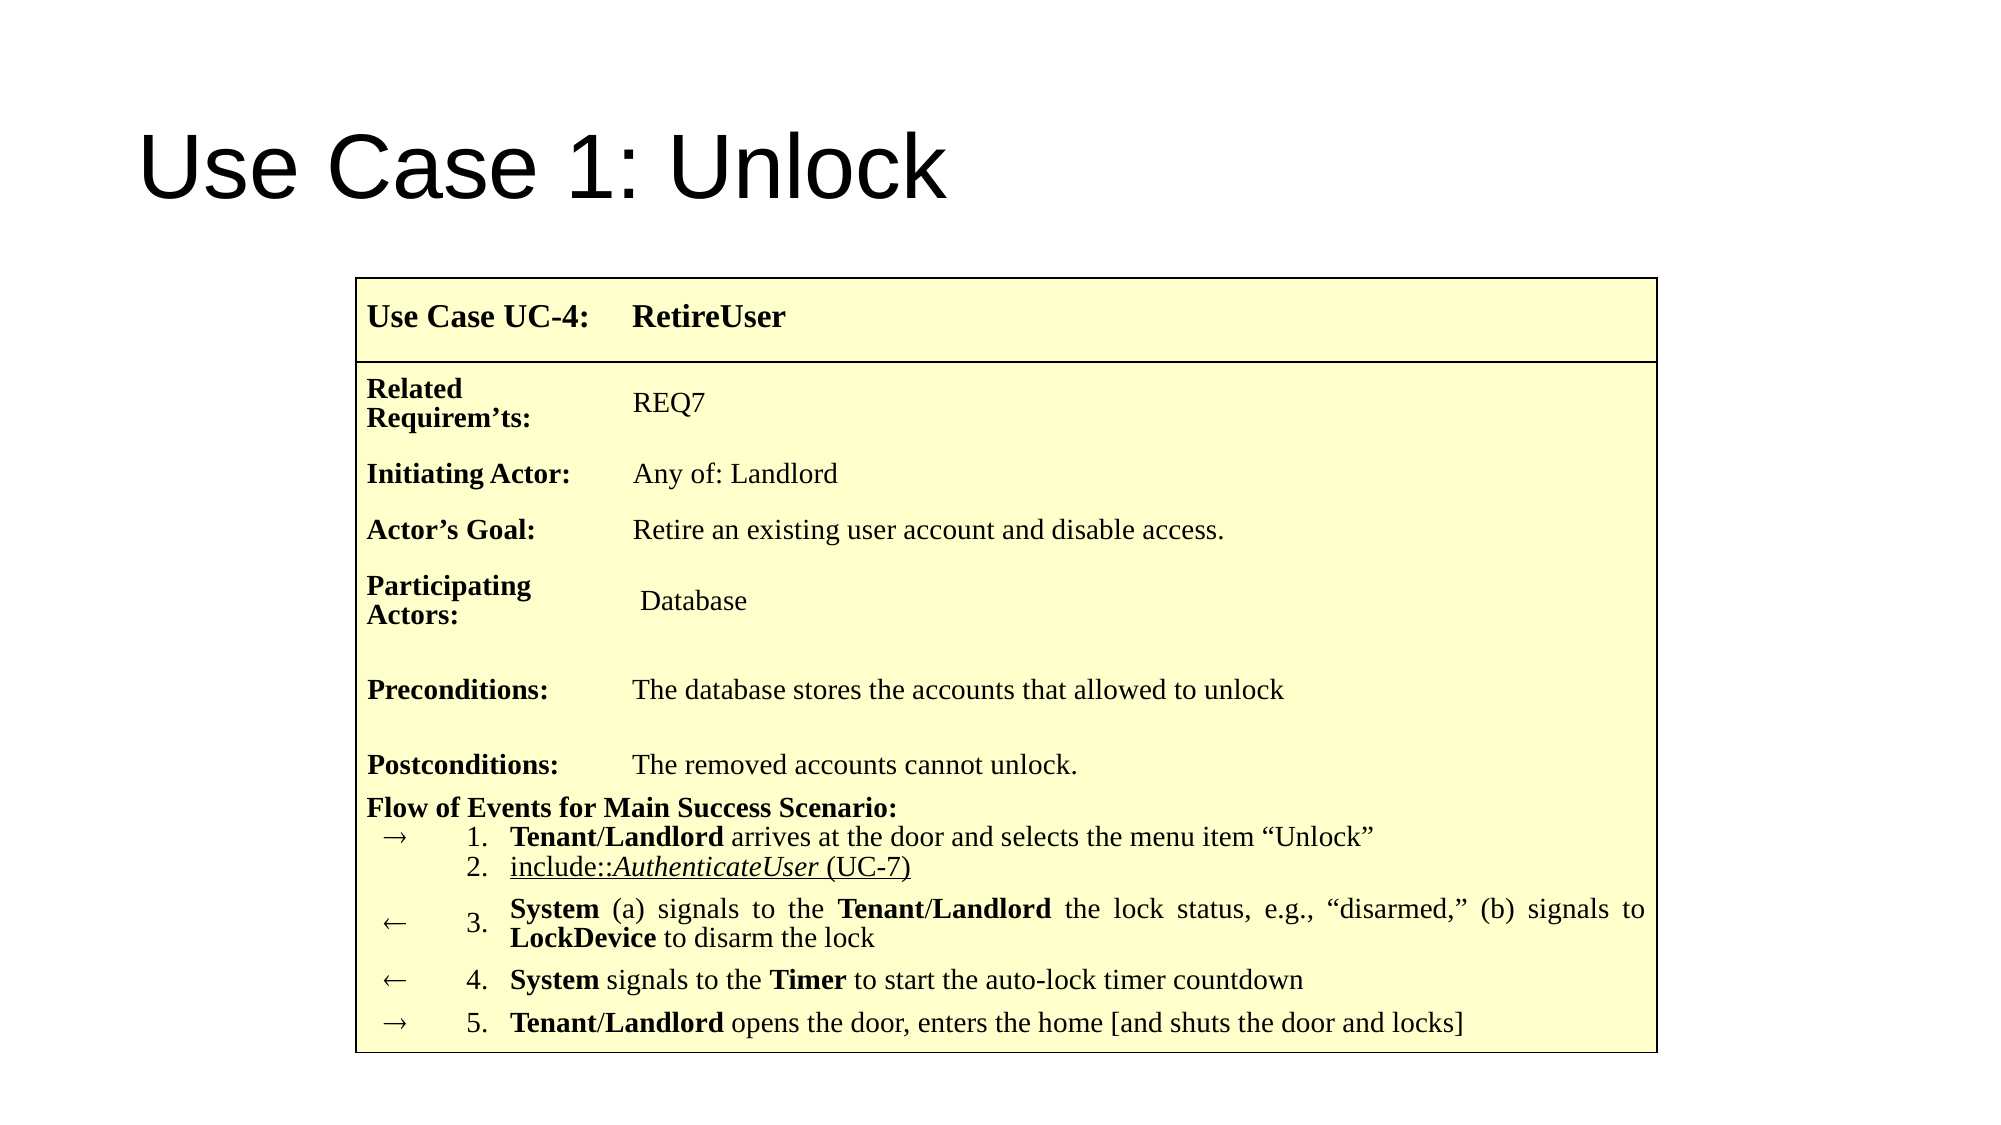

# Use Case 1: Unlock
| Use Case UC-4: |  |  | RetireUser |
| --- | --- | --- | --- |
| Related Requirem’ts: |  |  | REQ7 |
| Initiating Actor: |  |  | Any of: Landlord |
| Actor’s Goal: |  |  | Retire an existing user account and disable access. |
| Participating Actors: |  |  | Database |
| Preconditions: |  |  | The database stores the accounts that allowed to unlock |
| Postconditions: |  |  | The removed accounts cannot unlock. |
| Flow of Events for Main Success Scenario: |  |  |  |
| → | 1. | Tenant/Landlord arrives at the door and selects the menu item “Unlock” |  |
|  | 2. | include::AuthenticateUser (UC-7) |  |
| ← | 3. | System (a) signals to the Tenant/Landlord the lock status, e.g., “disarmed,” (b) signals to LockDevice to disarm the lock |  |
| ← | 4. | System signals to the Timer to start the auto-lock timer countdown |  |
| → | 5. | Tenant/Landlord opens the door, enters the home [and shuts the door and locks] |  |